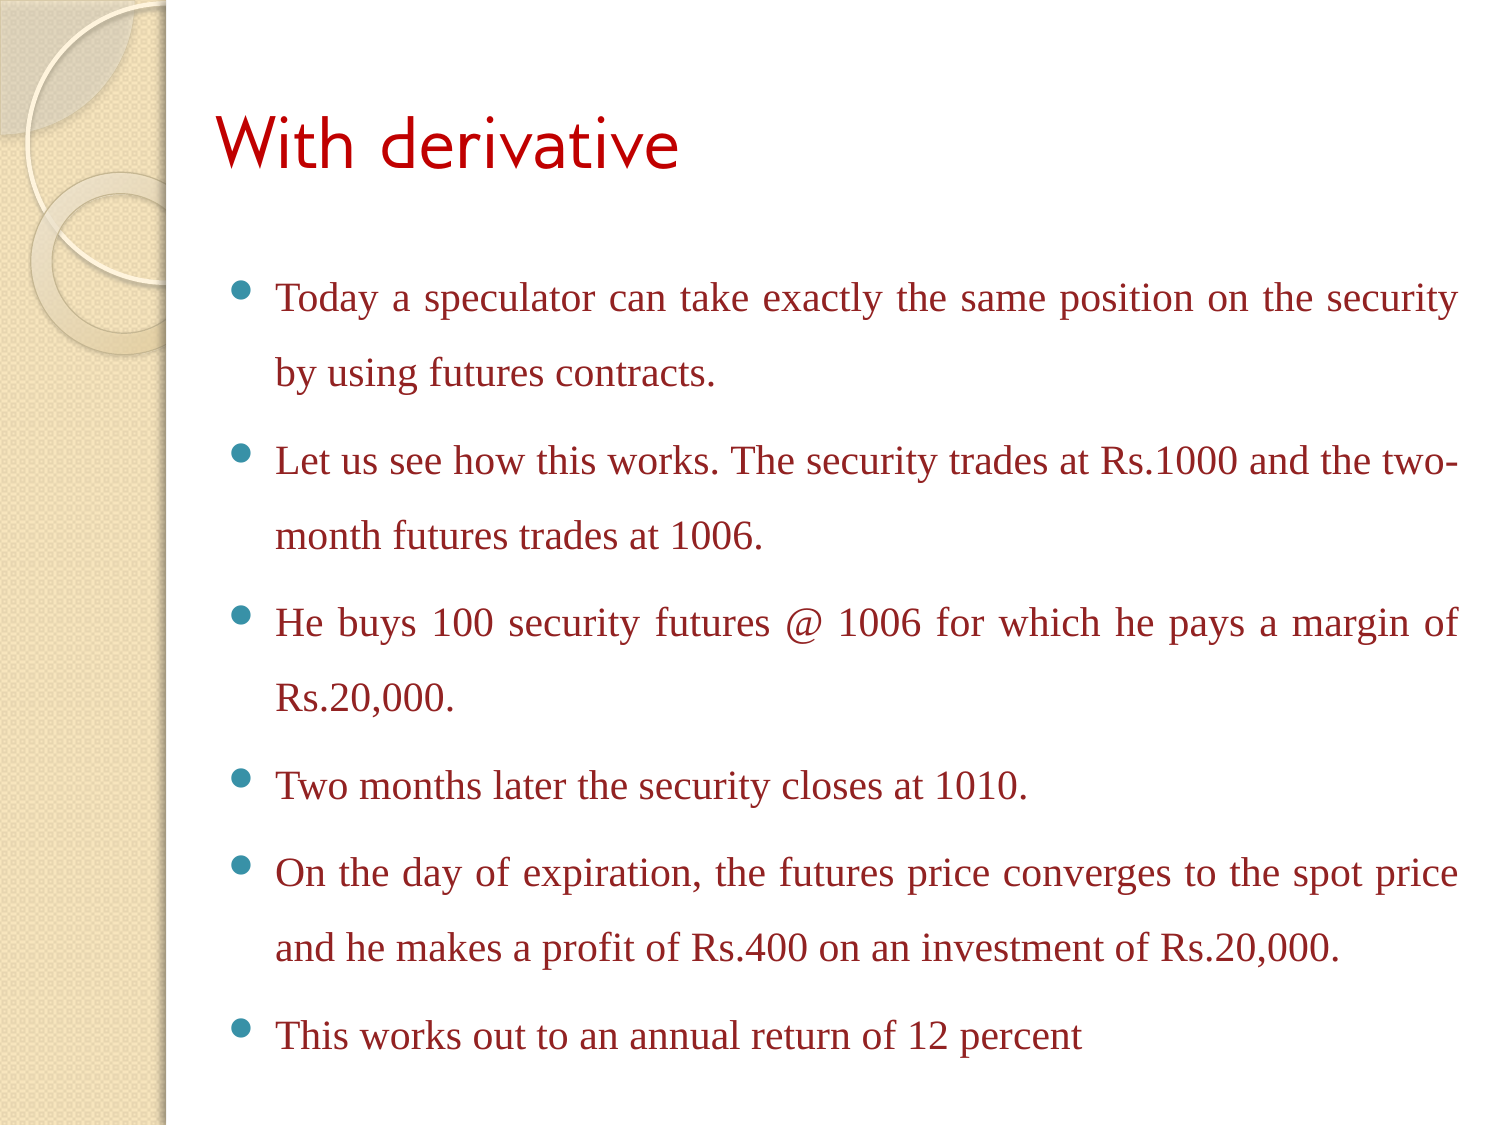

# With derivative
Today a speculator can take exactly the same position on the security by using futures contracts.
Let us see how this works. The security trades at Rs.1000 and the two-month futures trades at 1006.
He buys 100 security futures @ 1006 for which he pays a margin of Rs.20,000.
Two months later the security closes at 1010.
On the day of expiration, the futures price converges to the spot price and he makes a profit of Rs.400 on an investment of Rs.20,000.
This works out to an annual return of 12 percent